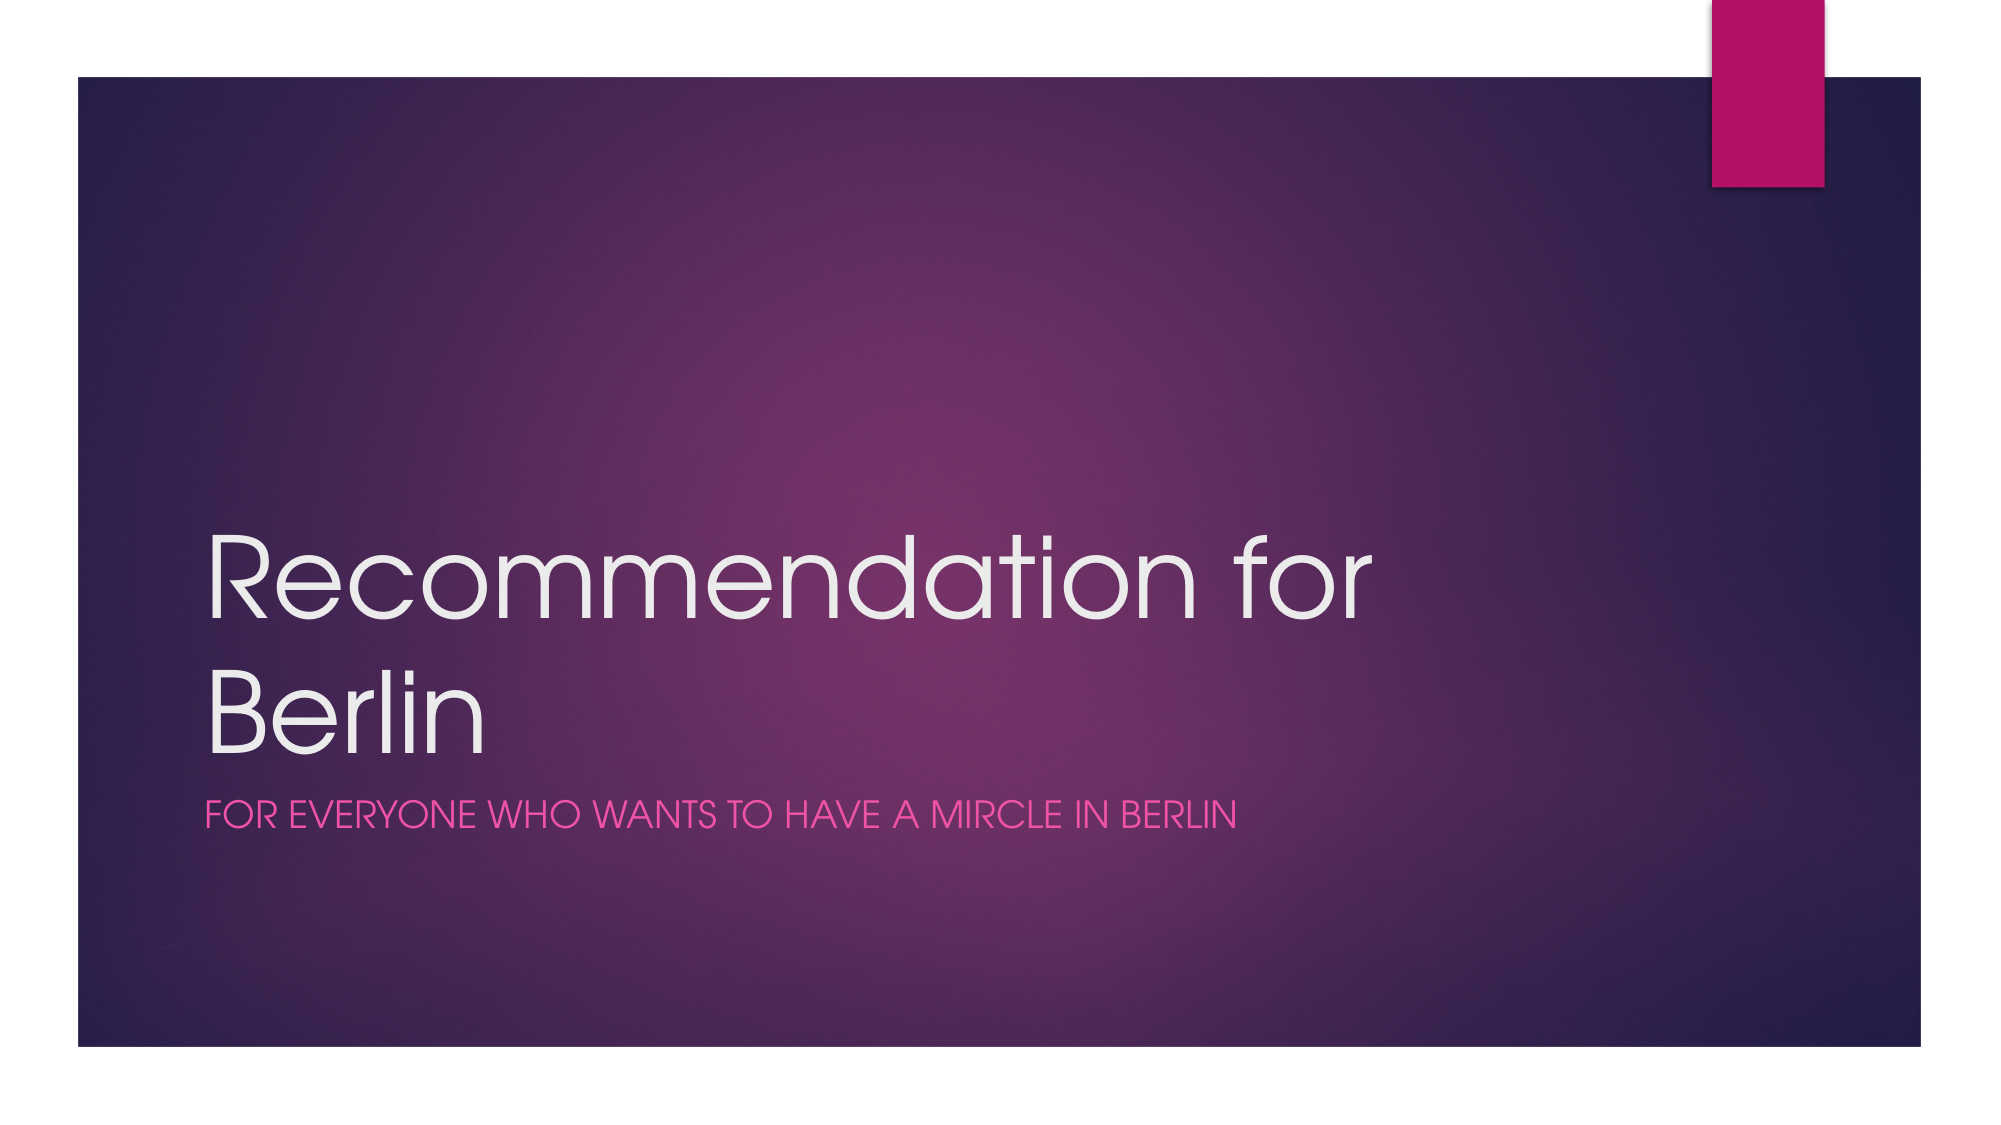

# Recommendation for Berlin
FOR EVERYONE WHO WANTS TO HAVE A MIRCLE IN BERLIN